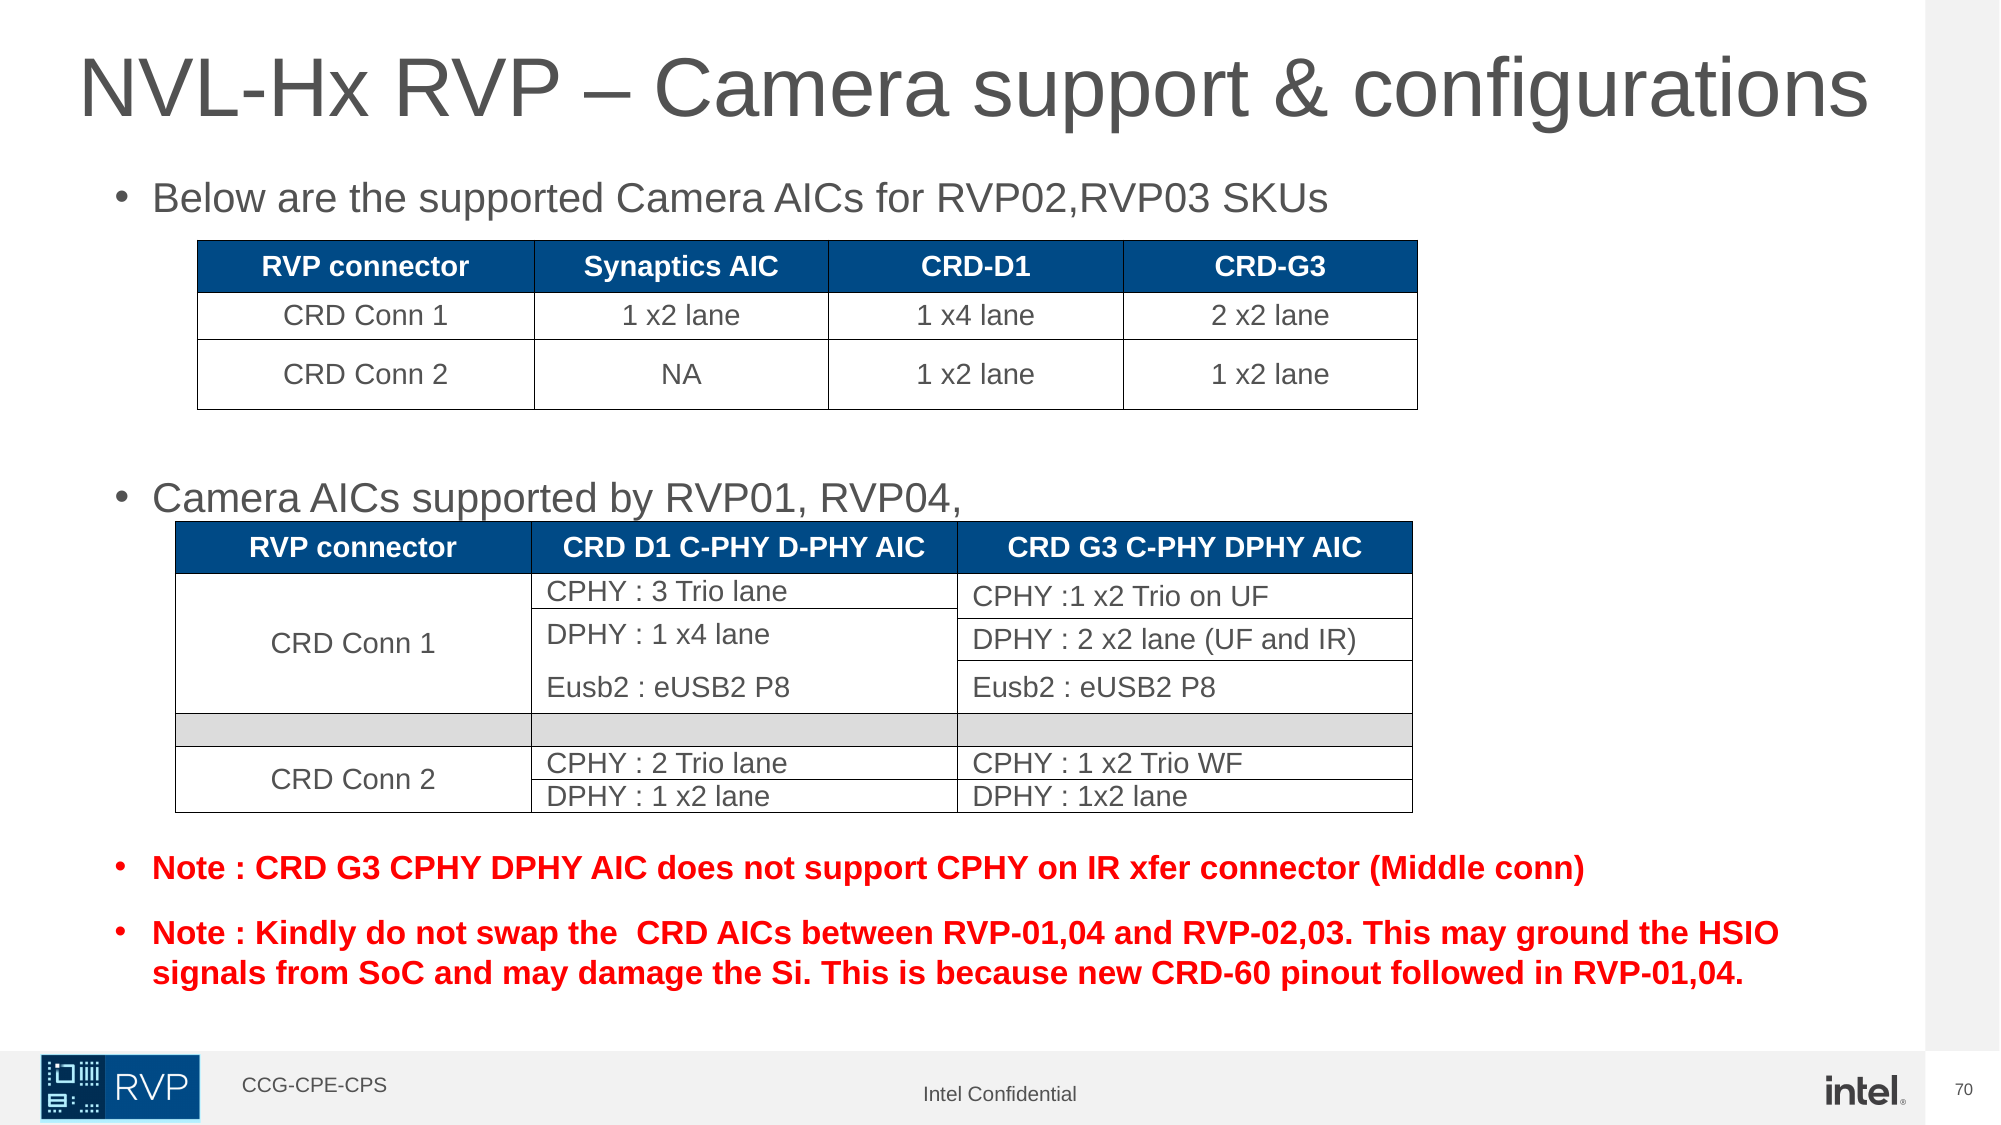

NVL-Hx RVP – Camera support & configurations
Below are the supported Camera AICs for RVP02,RVP03 SKUs

Camera AICs supported by RVP01, RVP04,

Note : CRD G3 CPHY DPHY AIC does not support CPHY on IR xfer connector (Middle conn)
Note : Kindly do not swap the  CRD AICs between RVP-01,04 and RVP-02,03. This may ground the HSIO signals from SoC and may damage the Si. This is because new CRD-60 pinout followed in RVP-01,04.

| RVP connector | Synaptics AIC | CRD-D1 | CRD-G3 |
| --- | --- | --- | --- |
| CRD Conn 1 | 1 x2 lane | 1 x4 lane | 2 x2 lane |
| CRD Conn 2 | NA | 1 x2 lane | 1 x2 lane |
| RVP connector | CRD D1 C-PHY D-PHY AIC | CRD G3 C-PHY DPHY AIC |
| --- | --- | --- |
| CRD Conn 1 | CPHY : 3 Trio lane | CPHY :1 x2 Trio on UF |
|  | DPHY : 1 x4 lane |  |
|  |  | DPHY : 2 x2 lane (UF and IR) |
|  | Eusb2 : eUSB2 P8 |  |
|  |  | Eusb2 : eUSB2 P8 |
|  |  |  |
| CRD Conn 2 | CPHY : 2 Trio lane | CPHY : 1 x2 Trio WF |
|  | DPHY : 1 x2 lane | DPHY : 1x2 lane |